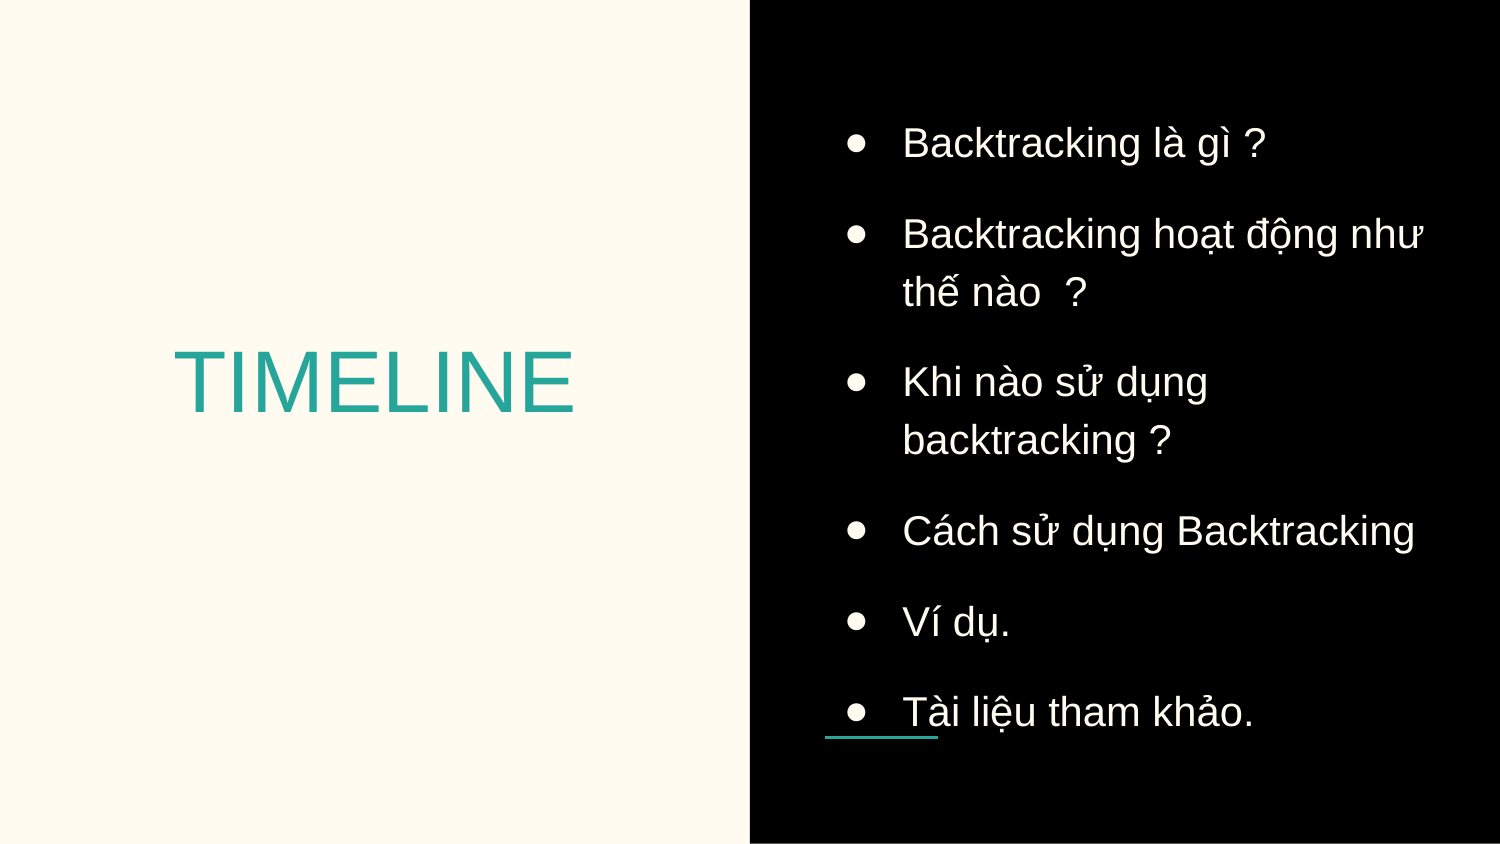

Backtracking là gì ?
Backtracking hoạt động như thế nào  ?
Khi nào sử dụng backtracking ?
Cách sử dụng Backtracking
Ví dụ.
Tài liệu tham khảo.
# TIMELINE